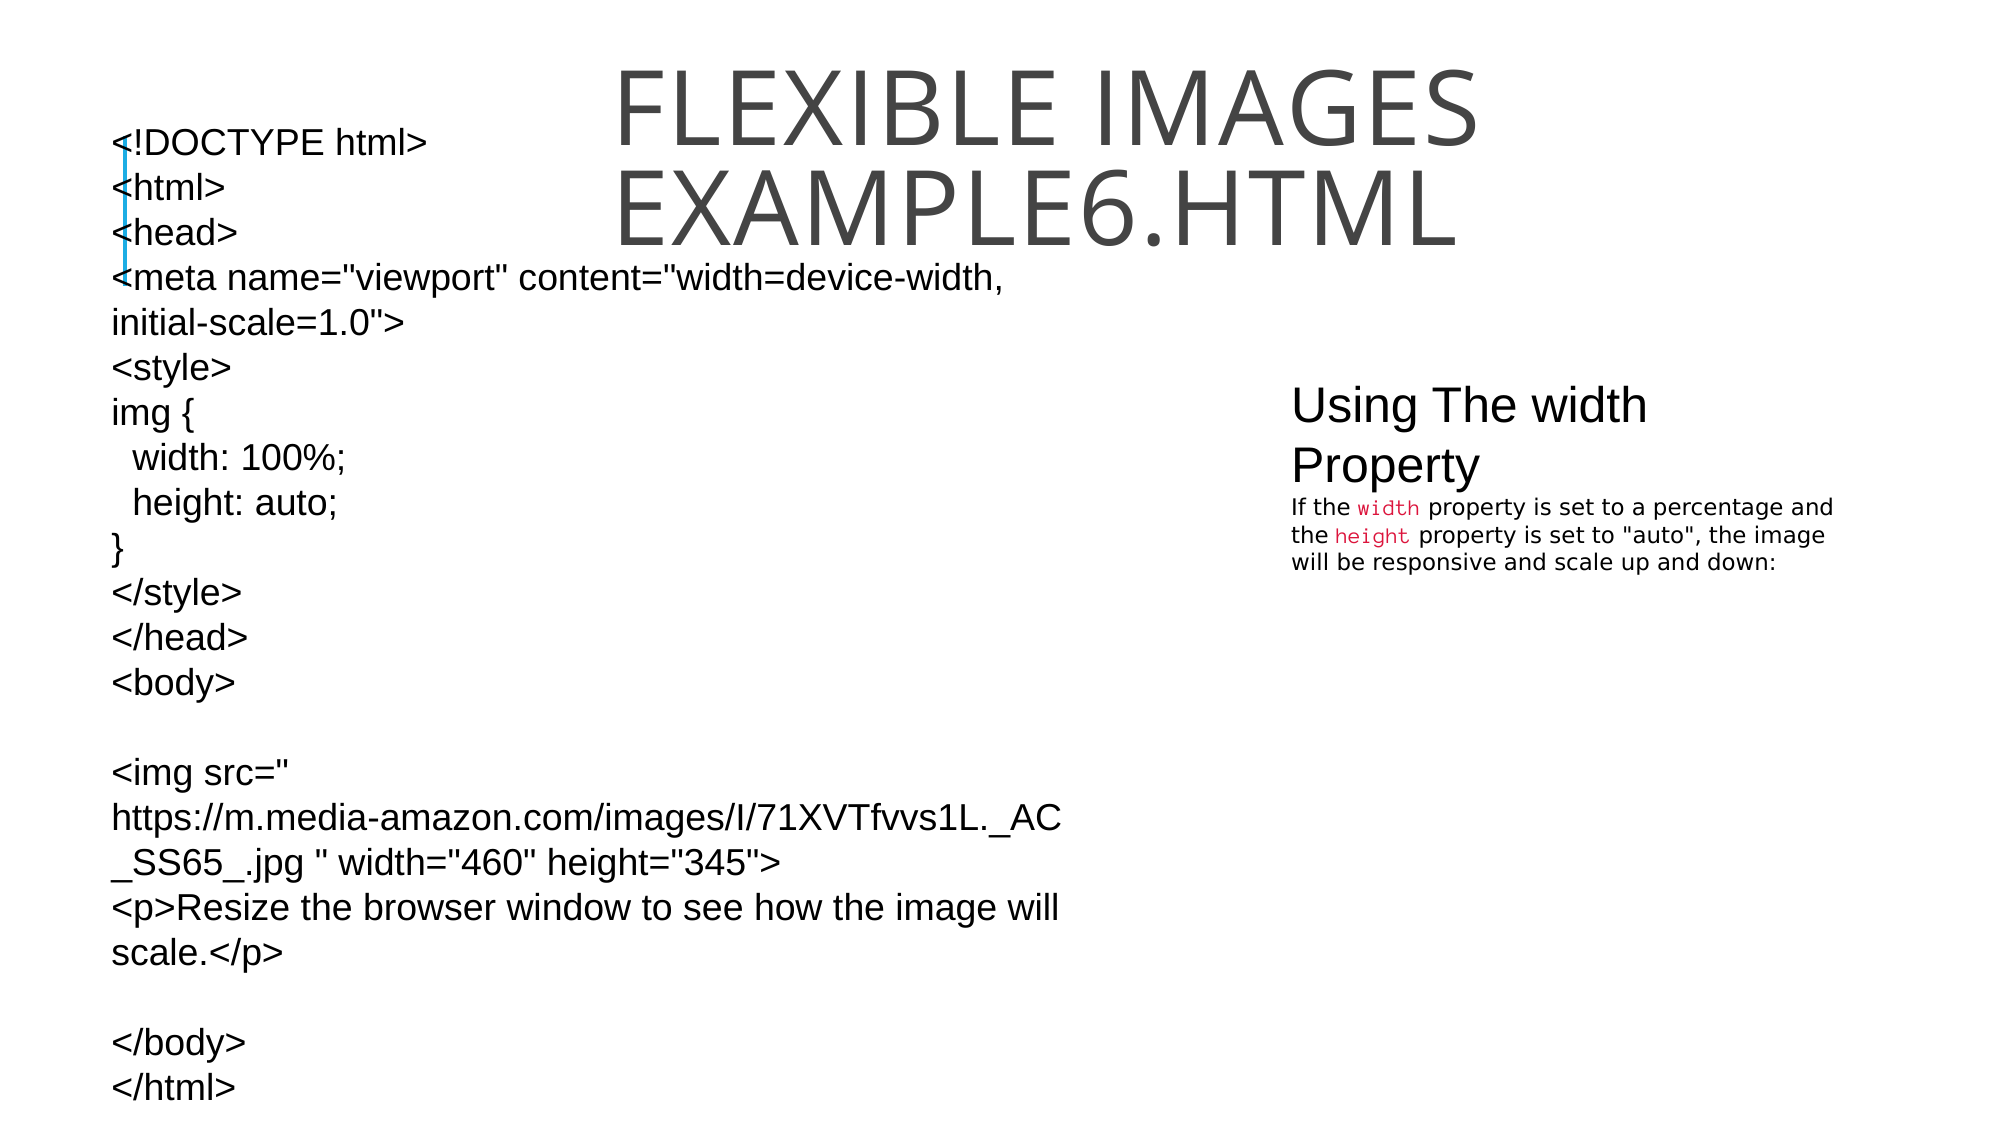

# flexible images Example6.html
<!DOCTYPE html>
<html>
<head>
<meta name="viewport" content="width=device-width, initial-scale=1.0">
<style>
img {
  width: 100%;
  height: auto;
}
</style>
</head>
<body>

<img src=" https://m.media-amazon.com/images/I/71XVTfvvs1L._AC_SS65_.jpg " width="460" height="345">
<p>Resize the browser window to see how the image will scale.</p>

</body>
</html>
Using The width Property
If the width property is set to a percentage and the height property is set to "auto", the image will be responsive and scale up and down: